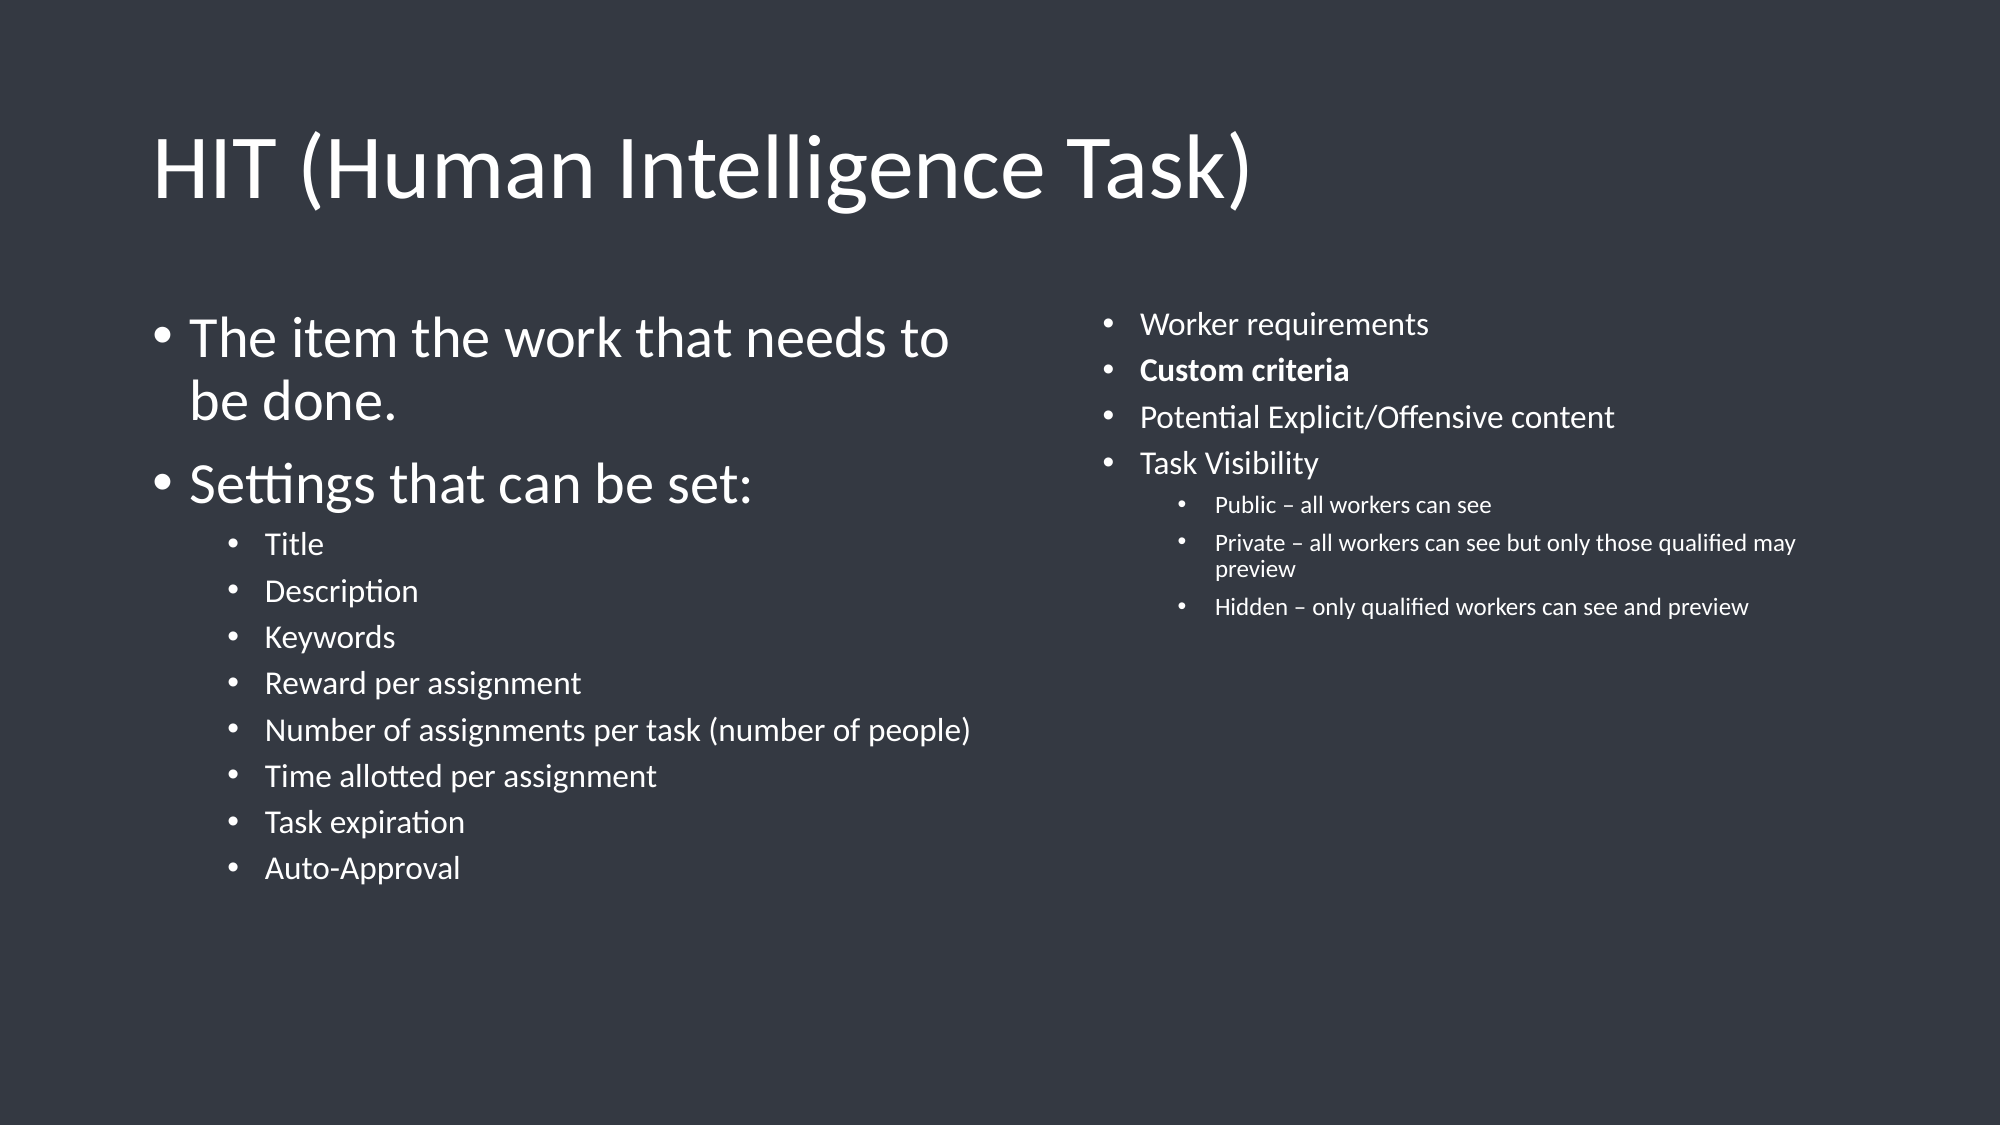

# HIT (Human Intelligence Task)
The item the work that needs to be done.
Settings that can be set:
Title
Description
Keywords
Reward per assignment
Number of assignments per task (number of people)
Time allotted per assignment
Task expiration
Auto-Approval

Worker requirements
Custom criteria
Potential Explicit/Offensive content
Task Visibility
Public – all workers can see
Private – all workers can see but only those qualified may preview
Hidden – only qualified workers can see and preview